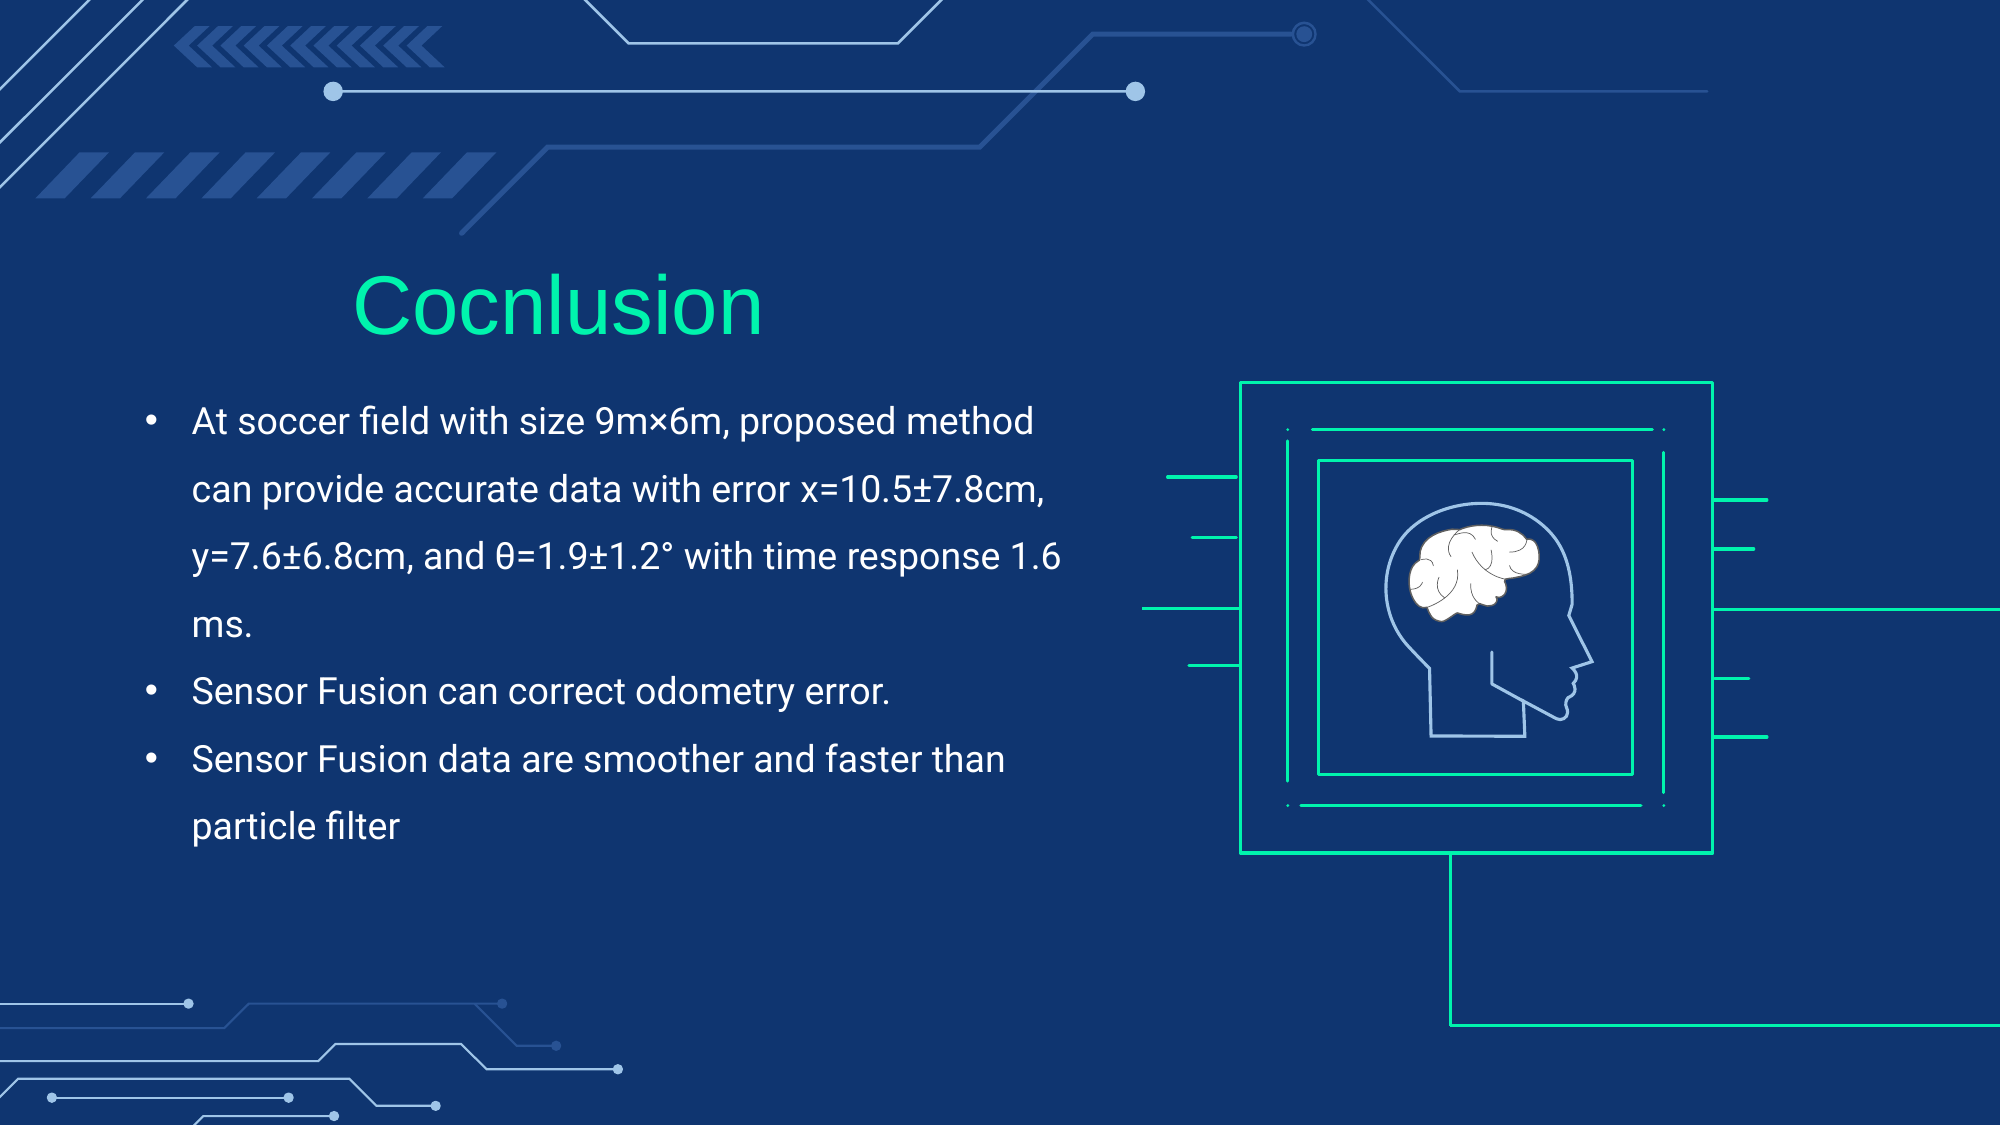

# Cocnlusion
At soccer field with size 9m×6m, proposed method can provide accurate data with error x=10.5±7.8cm, y=7.6±6.8cm, and θ=1.9±1.2° with time response 1.6 ms.
Sensor Fusion can correct odometry error.
Sensor Fusion data are smoother and faster than particle filter